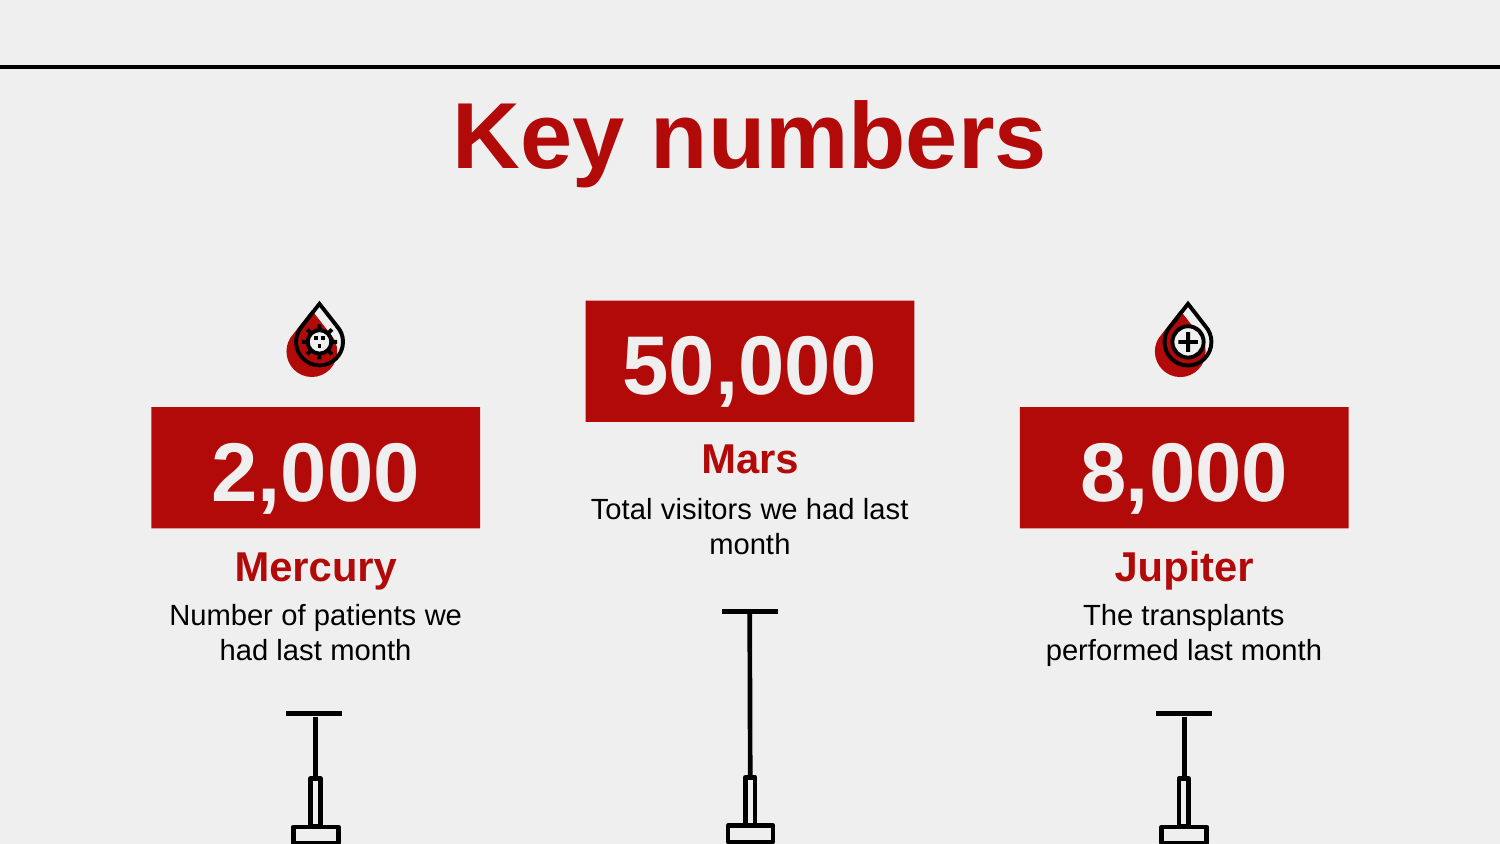

Key numbers

50,000
# 2,000
8,000
Mars
Total visitors we had last month
Mercury
Jupiter
Number of patients we had last month
The transplants performed last month